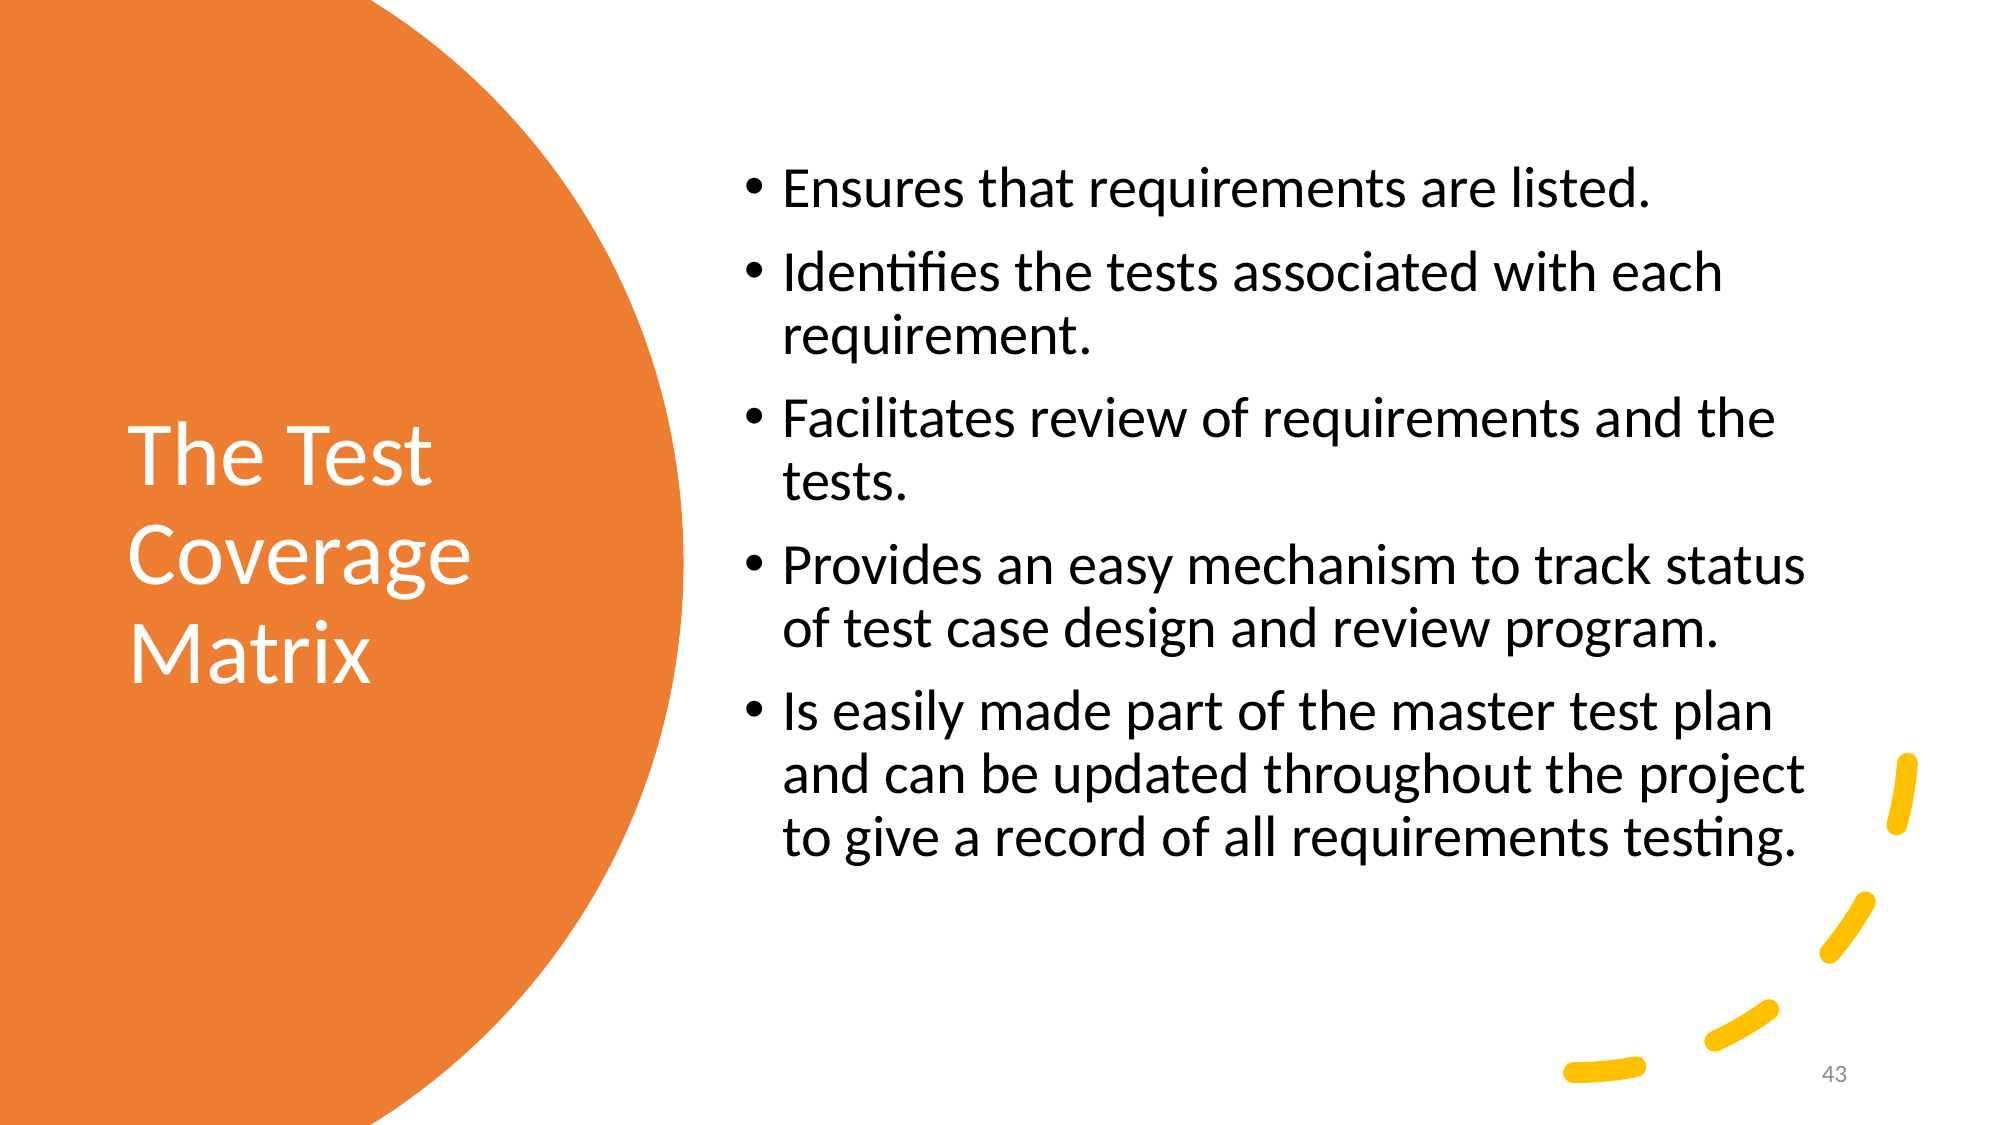

Ensures that requirements are listed.
Identifies the tests associated with each requirement.
Facilitates review of requirements and the tests.
Provides an easy mechanism to track status of test case design and review program.
Is easily made part of the master test plan and can be updated throughout the project to give a record of all requirements testing.

# The Test Coverage Matrix

43